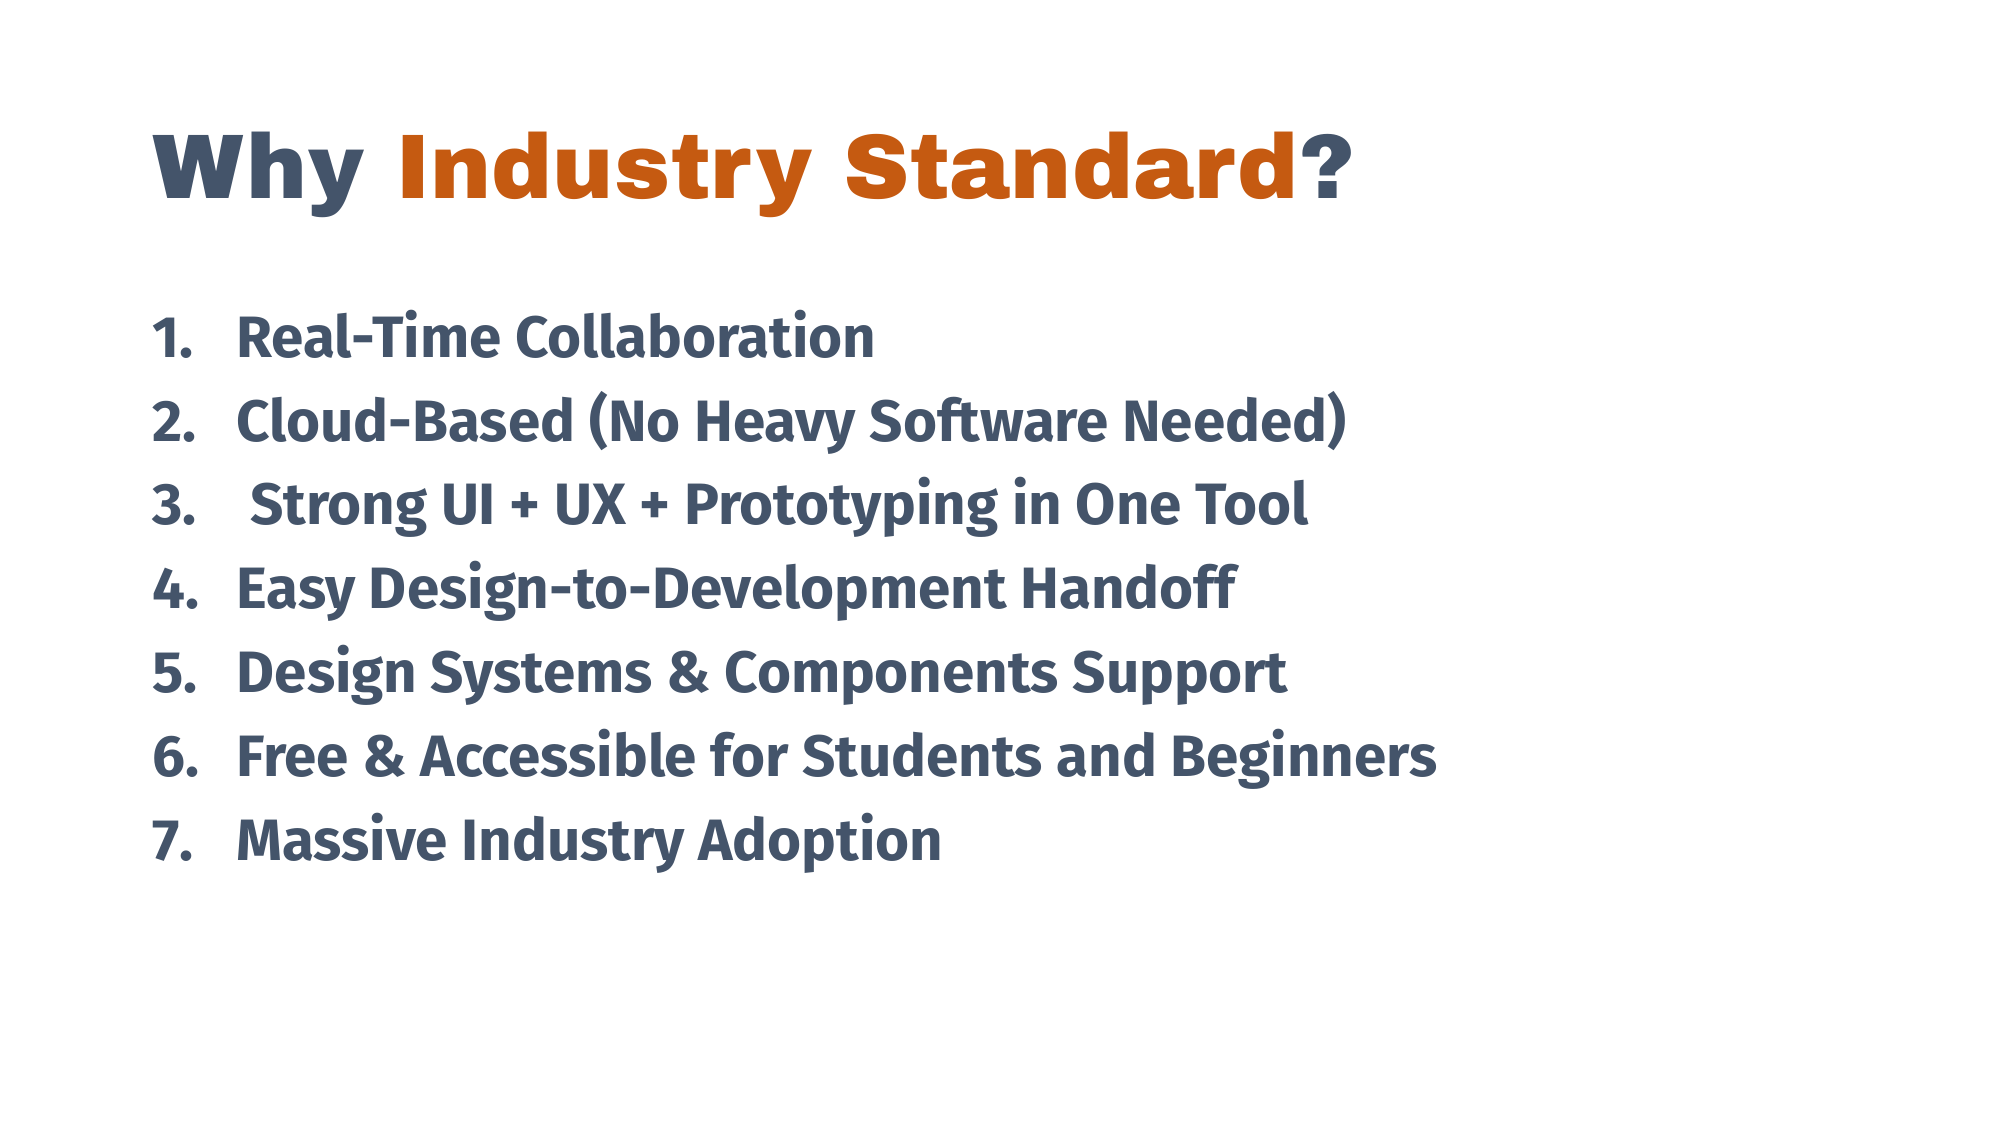

# Why Industry Standard?
Real-Time Collaboration
Cloud-Based (No Heavy Software Needed)
 Strong UI + UX + Prototyping in One Tool
Easy Design-to-Development Handoff
Design Systems & Components Support
Free & Accessible for Students and Beginners
Massive Industry Adoption